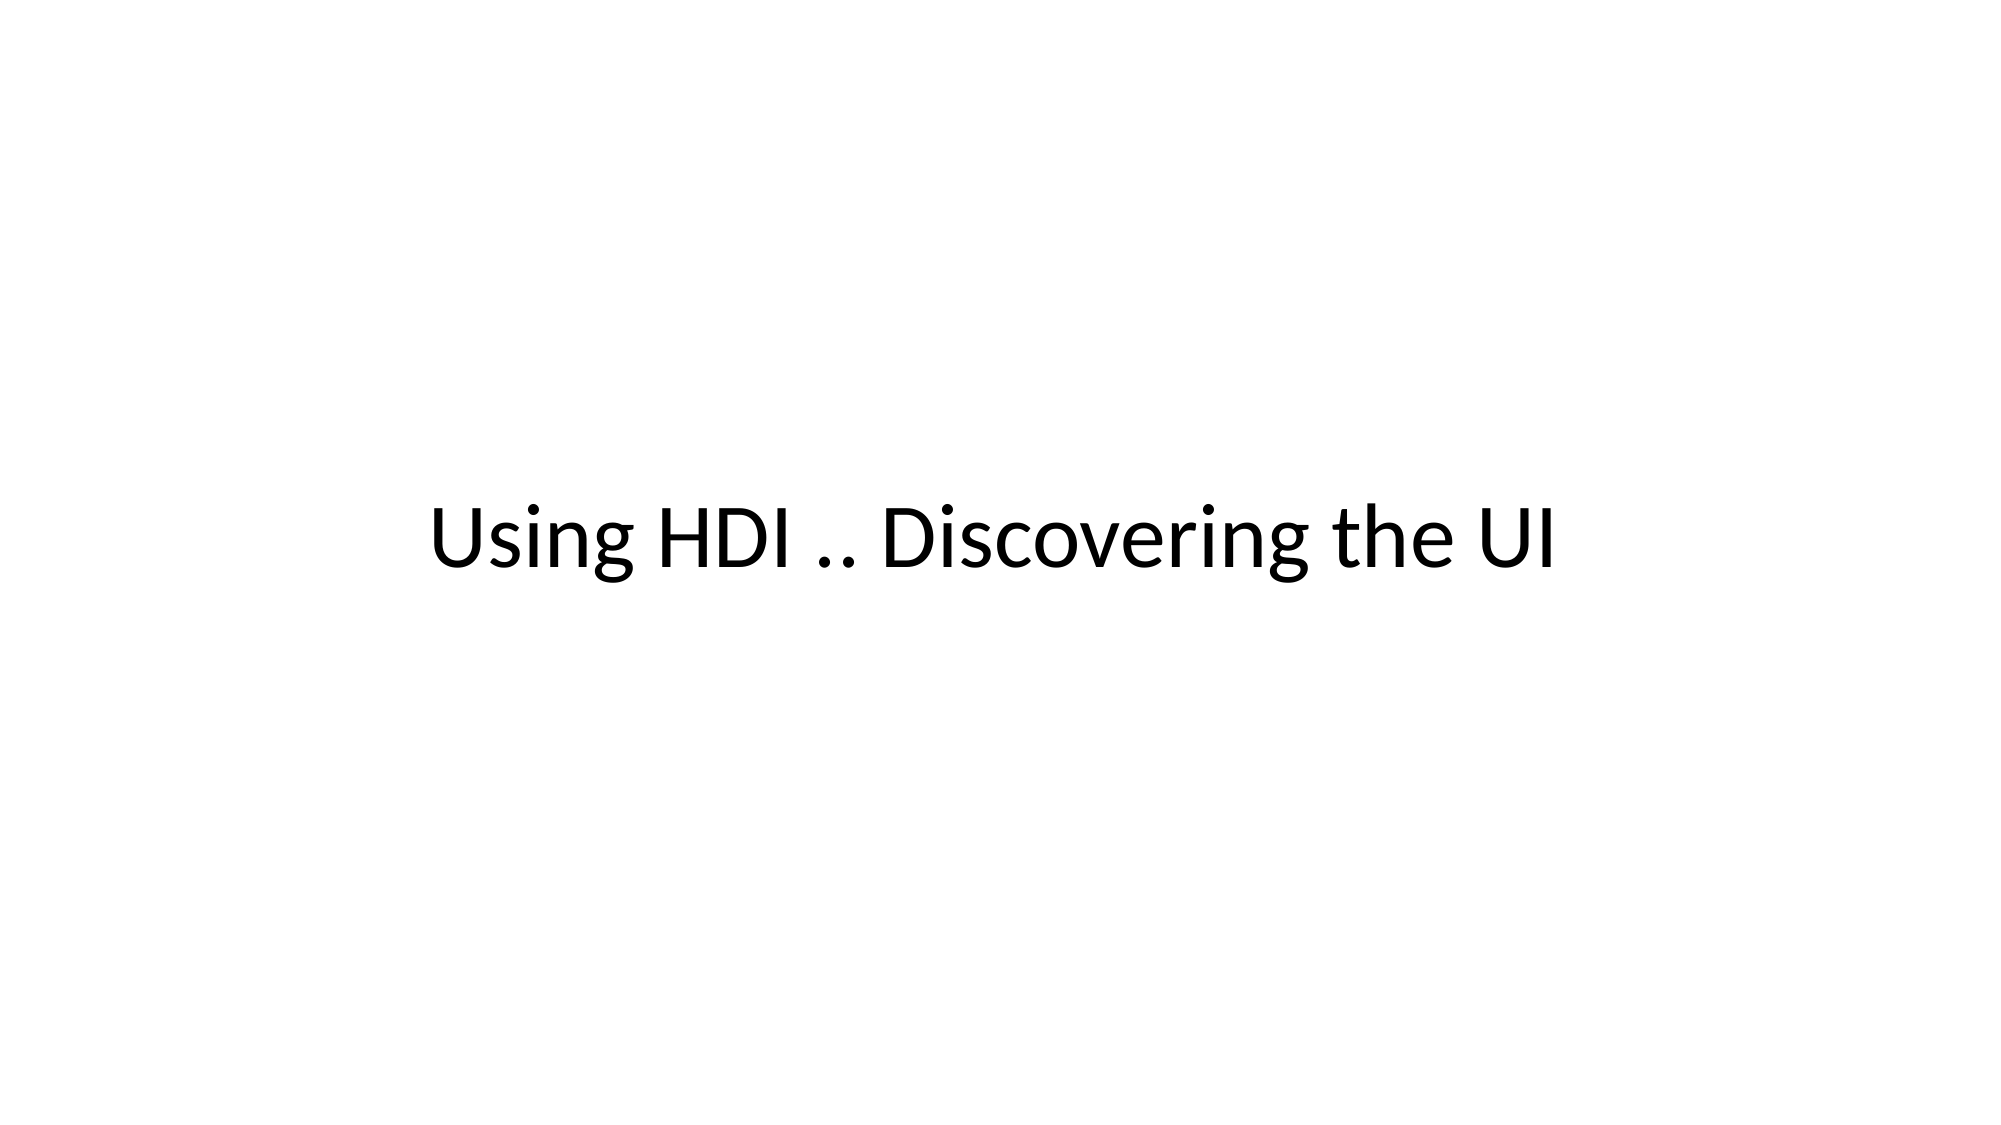

# Using HDI .. Discovering the UI